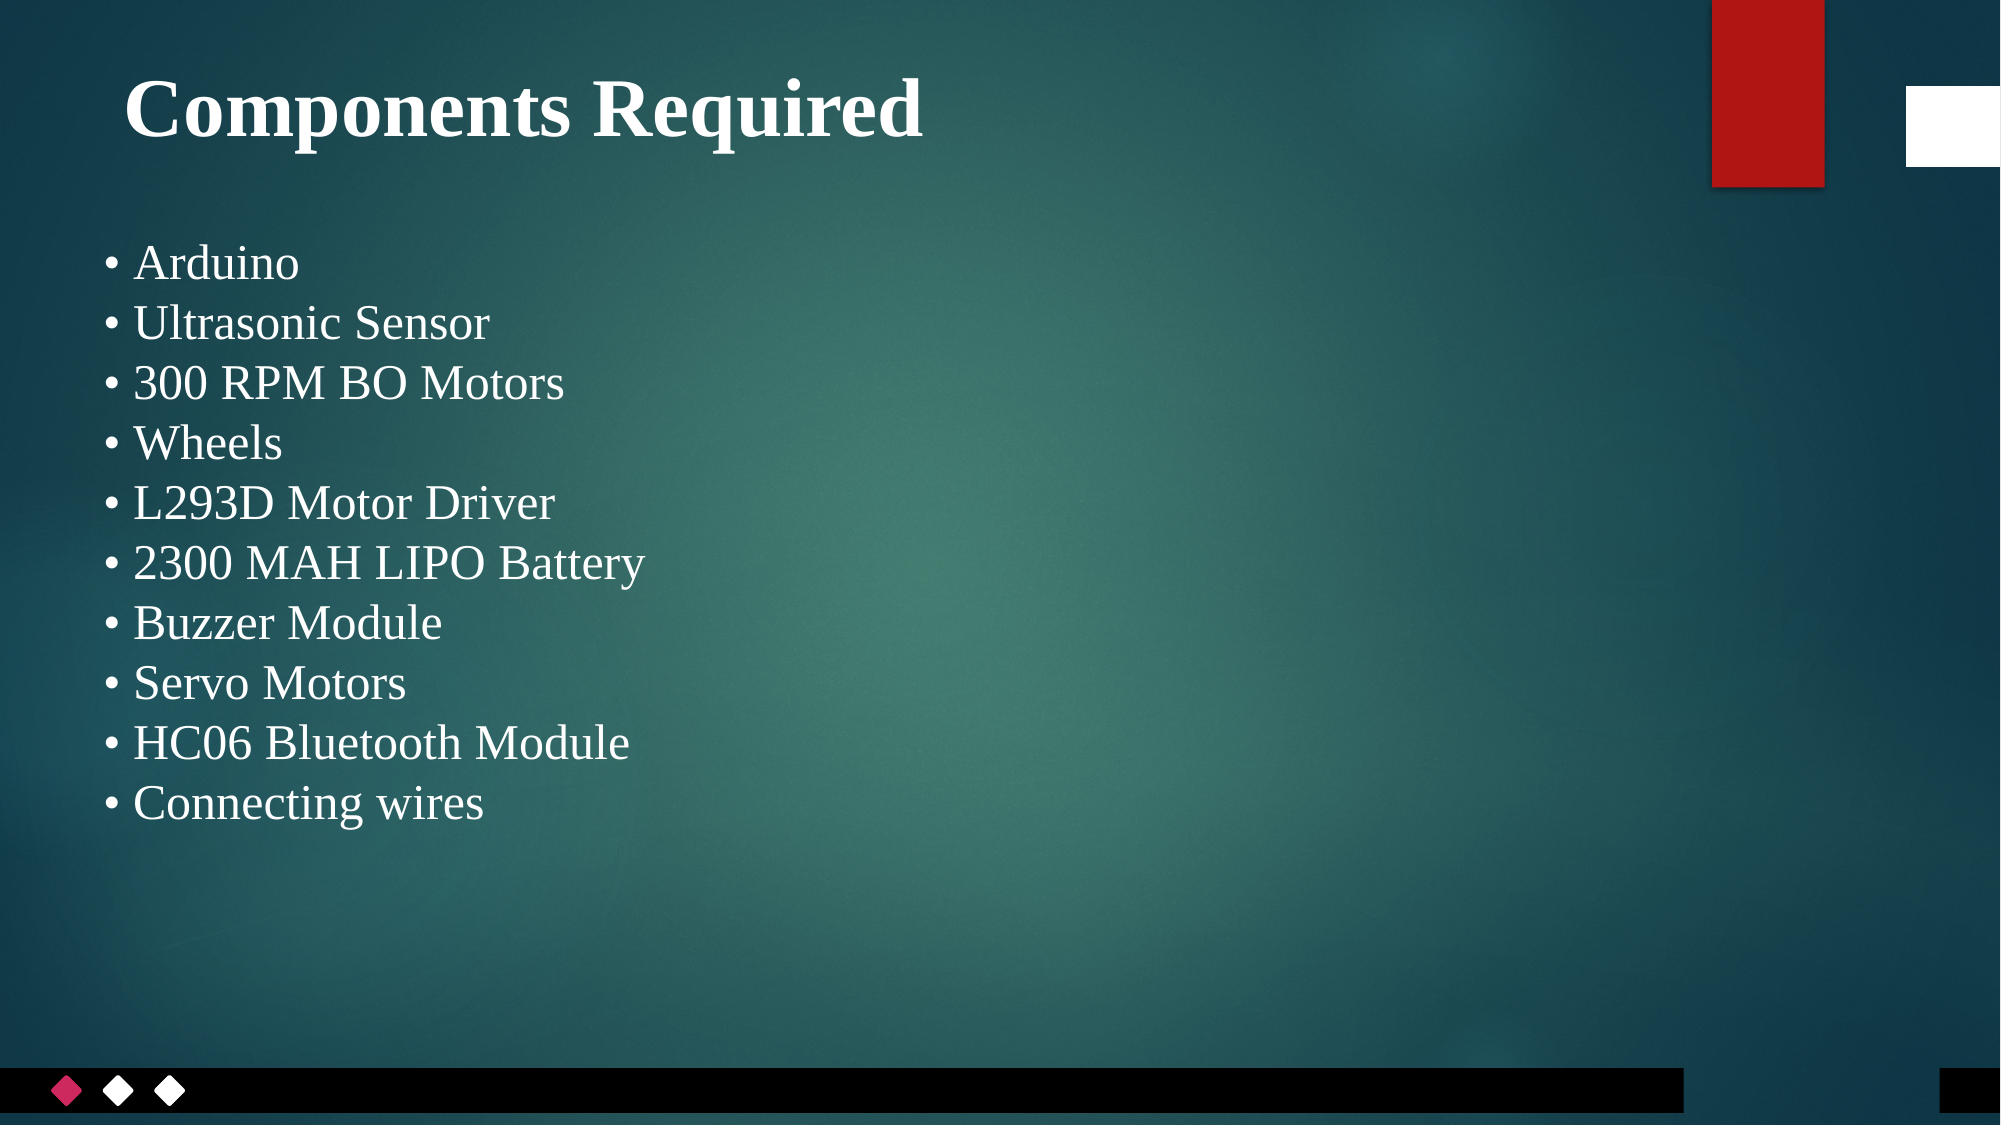

Components Required

• Arduino
• Ultrasonic Sensor
• 300 RPM BO Motors
• Wheels
• L293D Motor Driver
• 2300 MAH LIPO Battery
• Buzzer Module
• Servo Motors
• HC06 Bluetooth Module
• Connecting wires